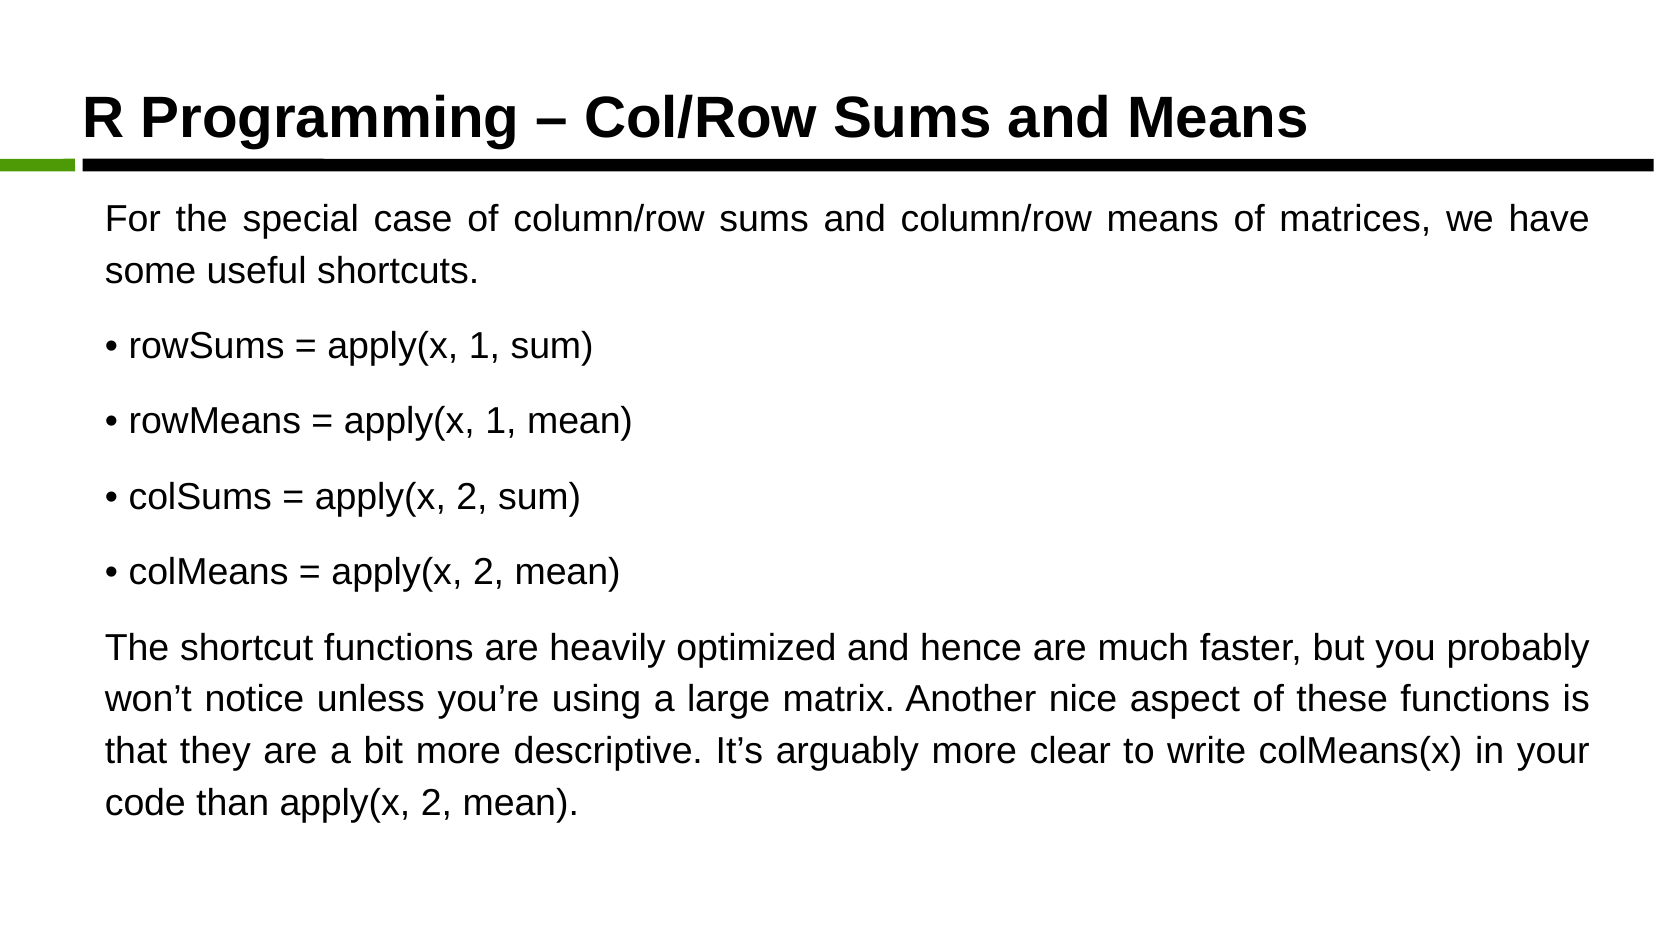

R Programming – Col/Row Sums and Means

For the special case of column/row sums and column/row means of matrices, we have some useful shortcuts.
• rowSums = apply(x, 1, sum)
• rowMeans = apply(x, 1, mean)
• colSums = apply(x, 2, sum)
• colMeans = apply(x, 2, mean)
The shortcut functions are heavily optimized and hence are much faster, but you probably won’t notice unless you’re using a large matrix. Another nice aspect of these functions is that they are a bit more descriptive. It’s arguably more clear to write colMeans(x) in your code than apply(x, 2, mean).